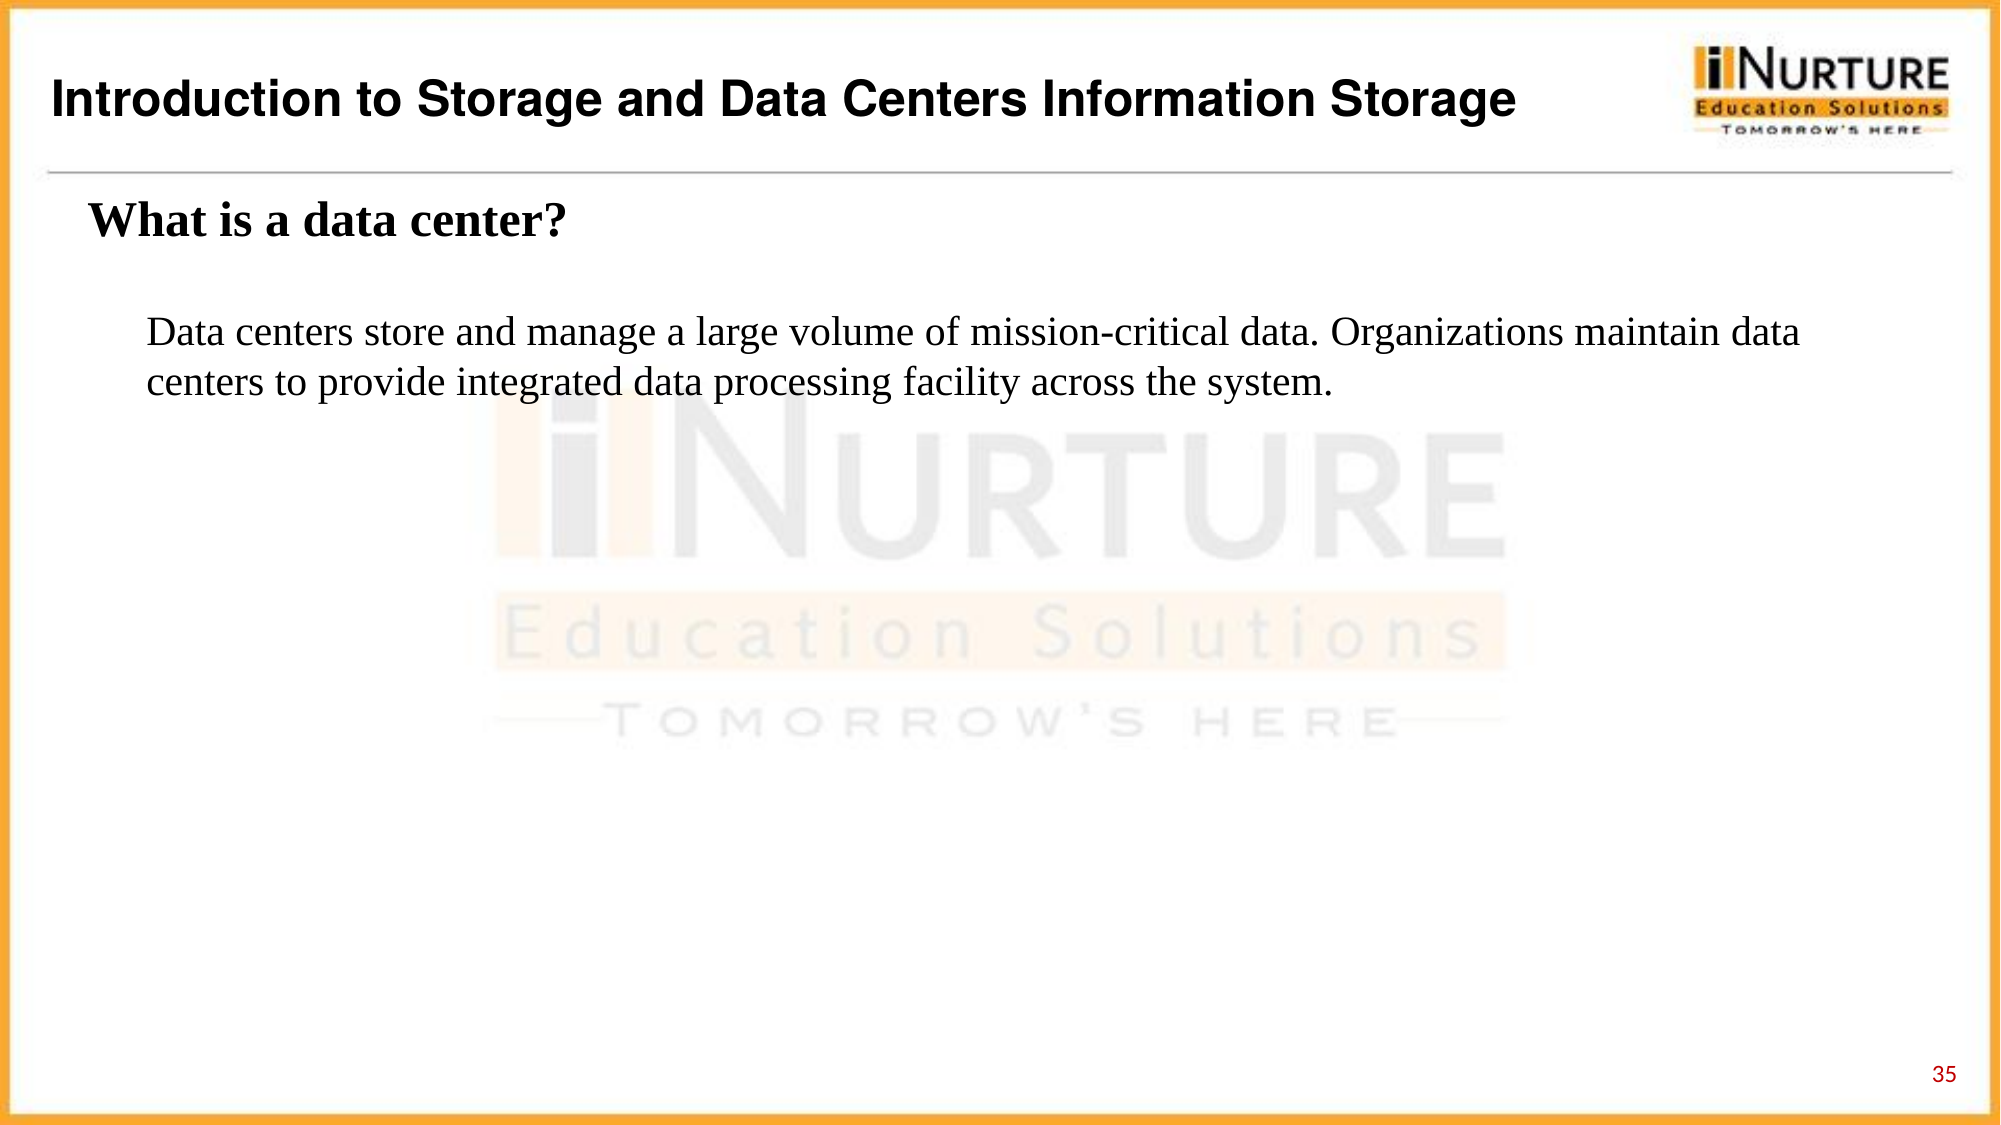

Introduction to Storage and Data Centers Information Storage
What is a data center?

Data centers store and manage a large volume of mission-critical data. Organizations maintain data centers to provide integrated data processing facility across the system.
35